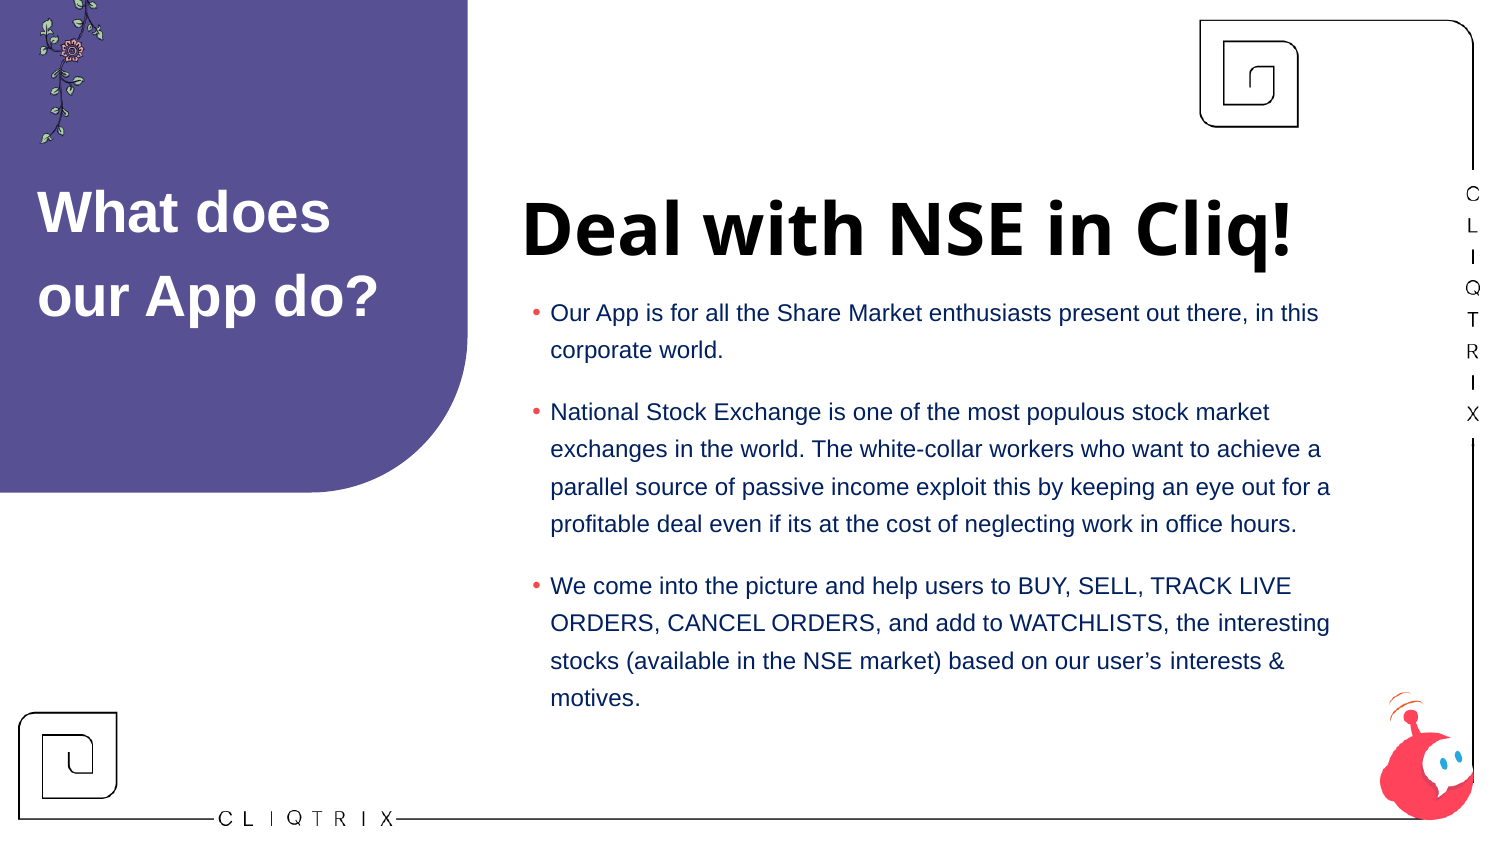

Deal with NSE in Cliq!
# Our App is for all the Share Market enthusiasts present out there, in this corporate world.
National Stock Exchange is one of the most populous stock market exchanges in the world. The white-collar workers who want to achieve a parallel source of passive income exploit this by keeping an eye out for a profitable deal even if its at the cost of neglecting work in office hours.
We come into the picture and help users to BUY, SELL, TRACK LIVE ORDERS, CANCEL ORDERS, and add to WATCHLISTS, the interesting stocks (available in the NSE market) based on our user’s interests & motives.